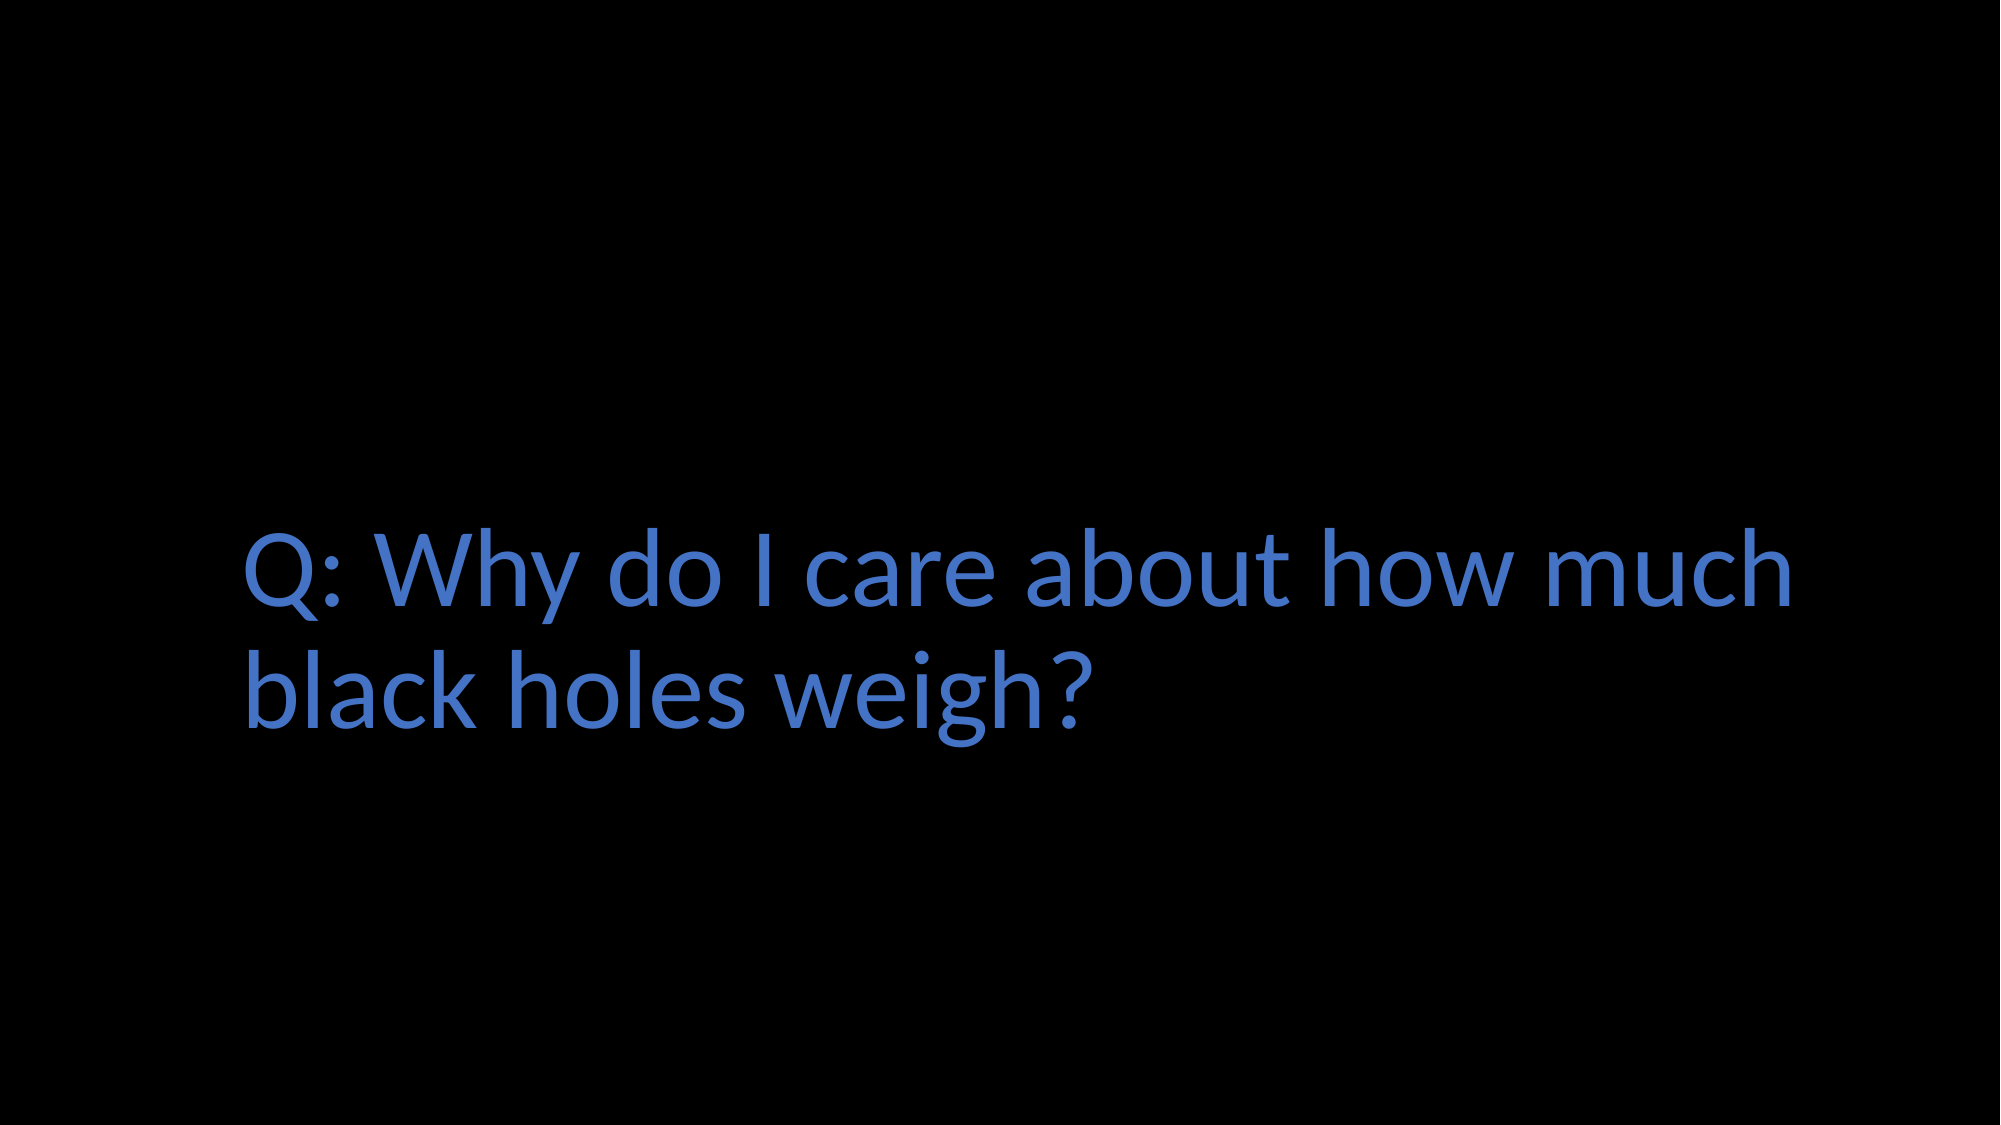

# Q: Why do I care about how much black holes weigh?